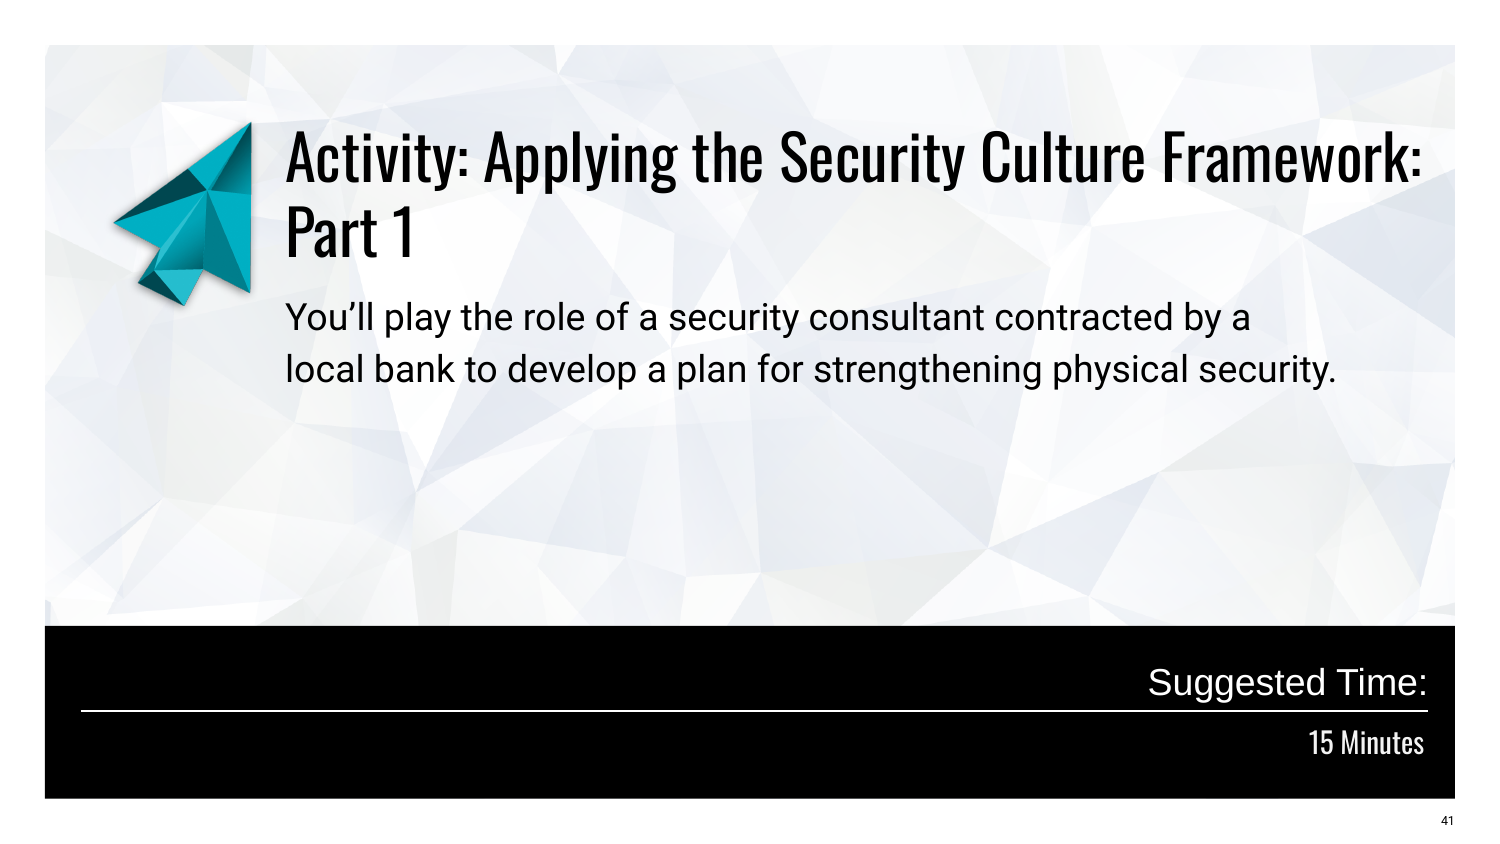

# Activity: Applying the Security Culture Framework: Part 1
You’ll play the role of a security consultant contracted by a
local bank to develop a plan for strengthening physical security.

15 Minutes

41